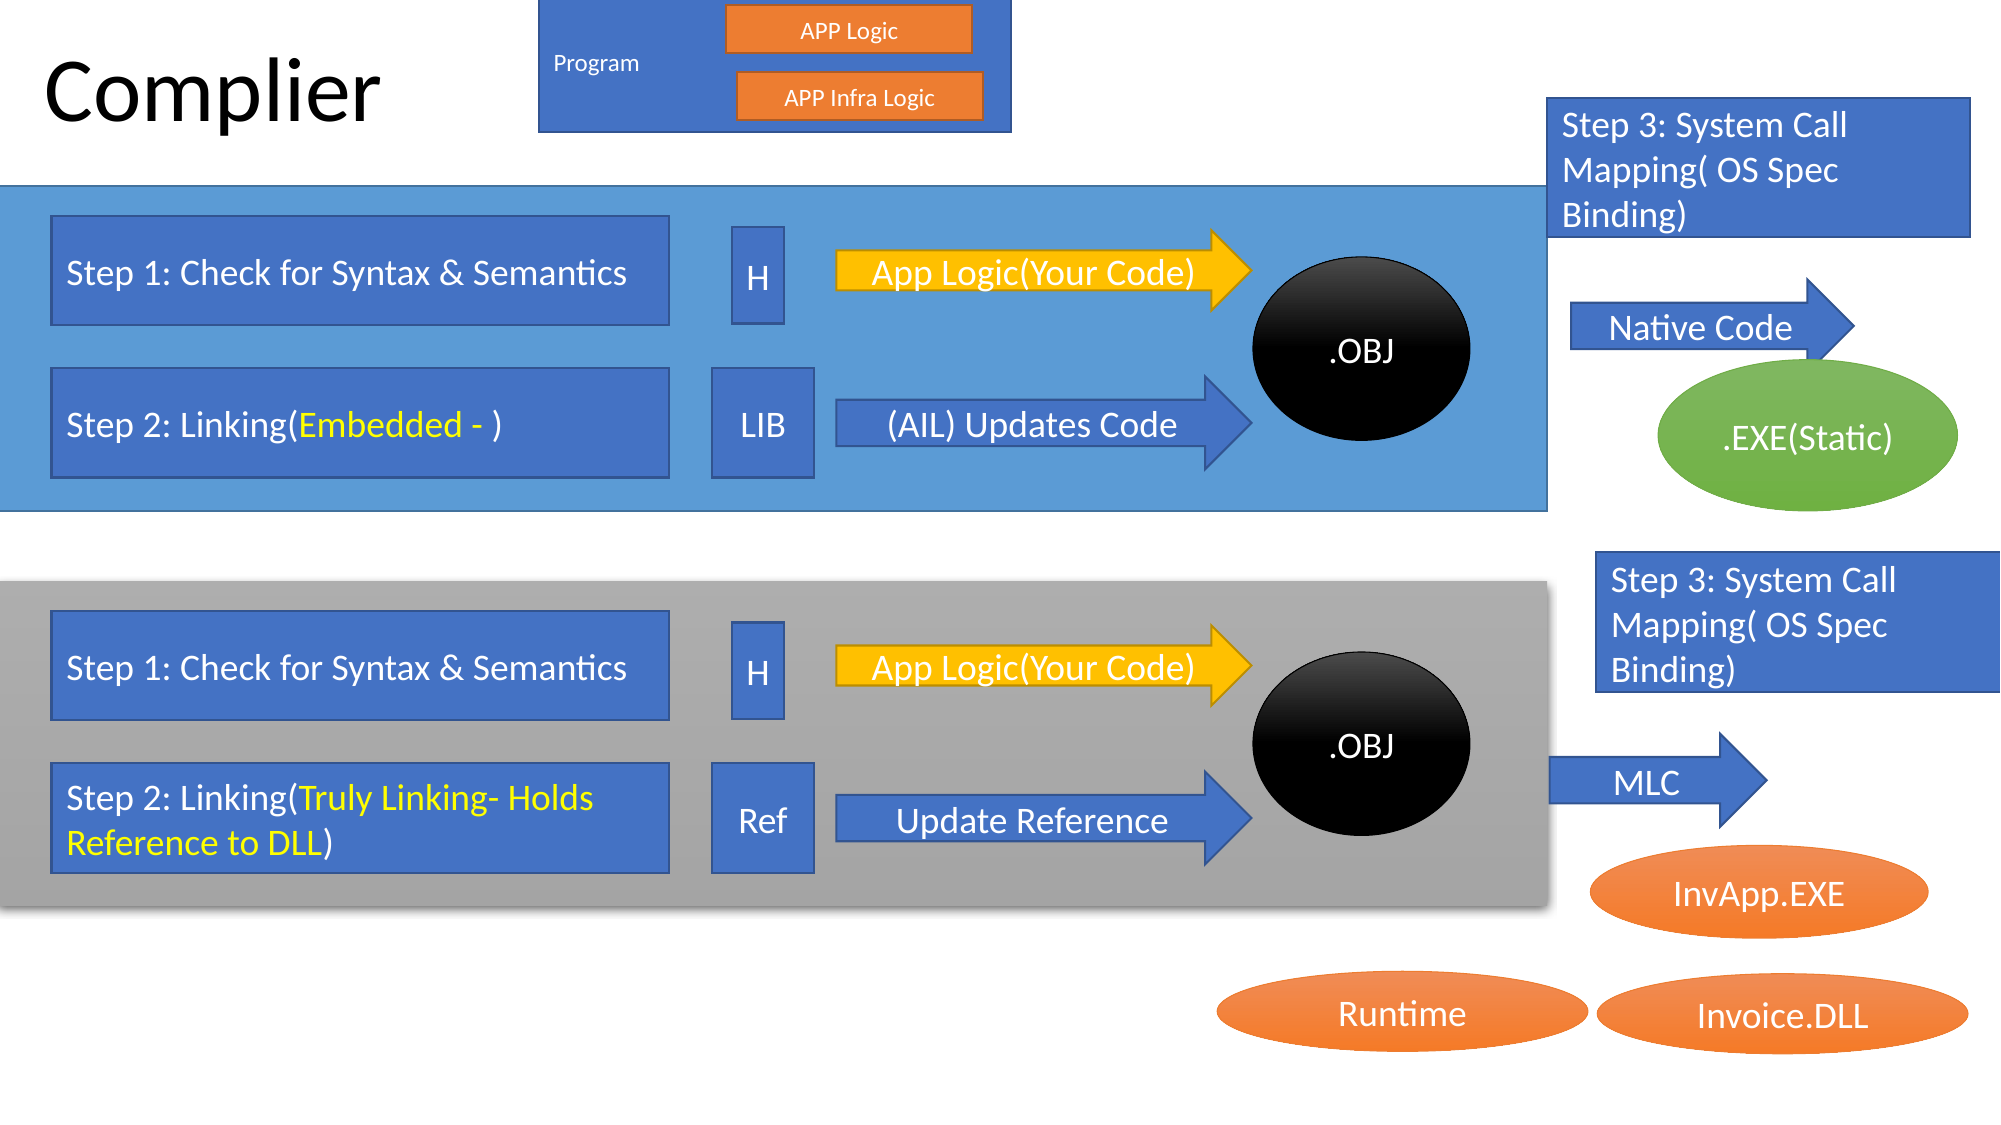

Program
APP Logic
# Complier
APP Infra Logic
Step 3: System Call Mapping( OS Spec Binding)

Step 1: Check for Syntax & Semantics
H
App Logic(Your Code)
.OBJ
Native Code
.EXE(Static)
Step 2: Linking(Embedded - )
LIB
(AIL) Updates Code
Step 3: System Call Mapping( OS Spec Binding)

Step 1: Check for Syntax & Semantics
H
App Logic(Your Code)
.OBJ
MLC
Step 2: Linking(Truly Linking- Holds Reference to DLL)
Ref
Update Reference
InvApp.EXE
Runtime
Invoice.DLL